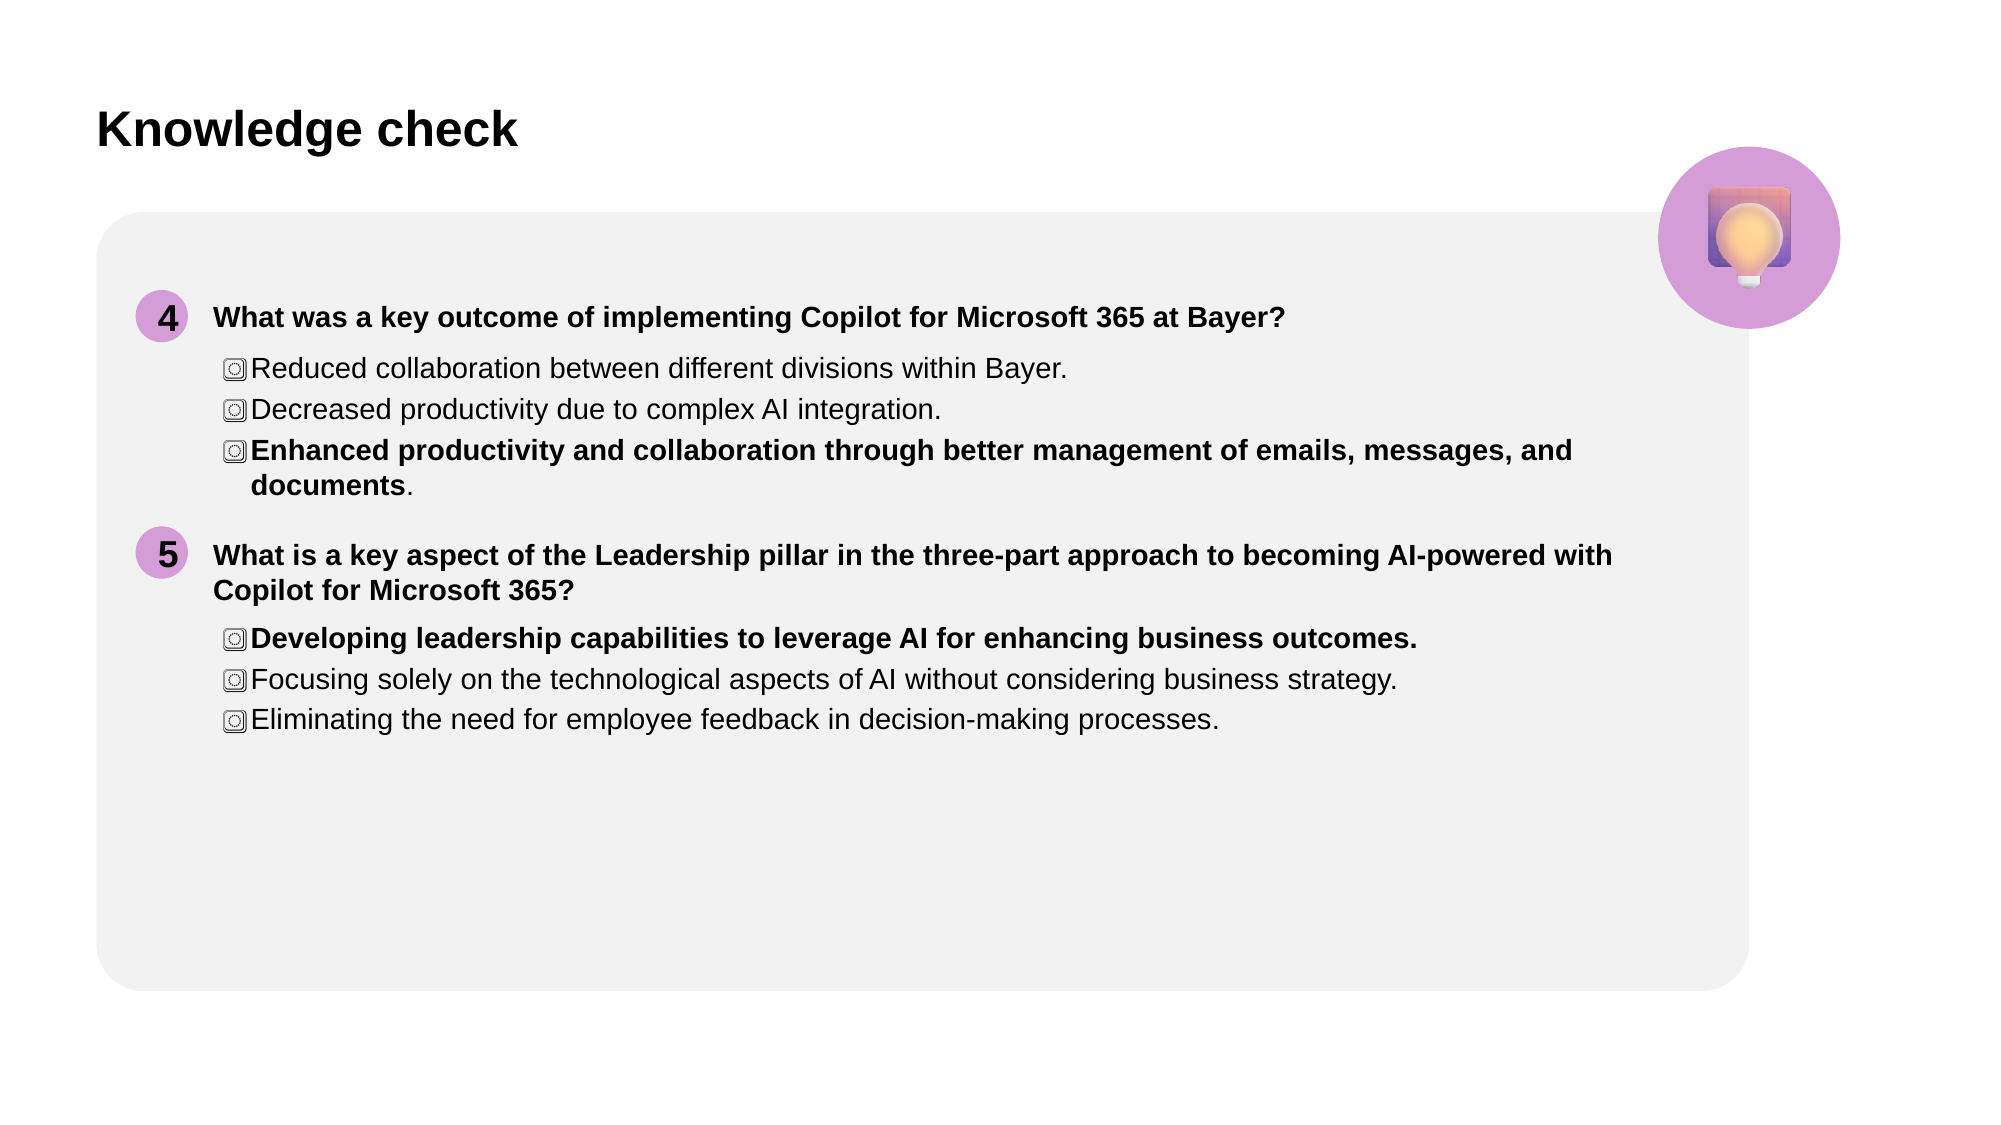

# Knowledge check
4
What was a key outcome of implementing Copilot for Microsoft 365 at Bayer?
Reduced collaboration between different divisions within Bayer.
Decreased productivity due to complex AI integration.
Enhanced productivity and collaboration through better management of emails, messages, and documents.
5
What is a key aspect of the Leadership pillar in the three-part approach to becoming AI-powered with Copilot for Microsoft 365?
Developing leadership capabilities to leverage AI for enhancing business outcomes.
Focusing solely on the technological aspects of AI without considering business strategy.
Eliminating the need for employee feedback in decision-making processes.